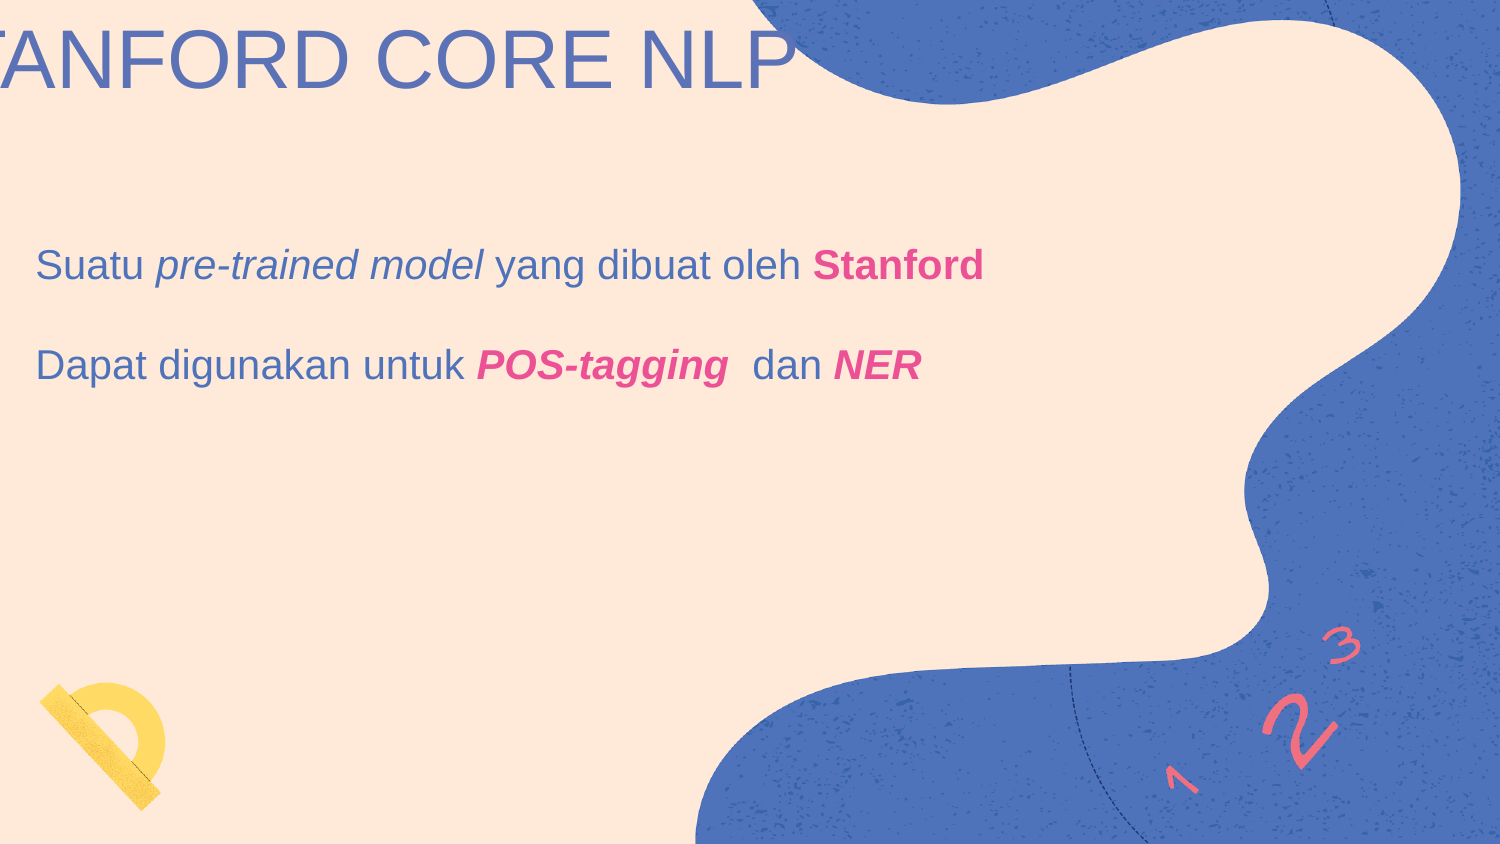

# STANFORD CORE NLP
Suatu pre-trained model yang dibuat oleh Stanford

Dapat digunakan untuk POS-tagging  dan NER